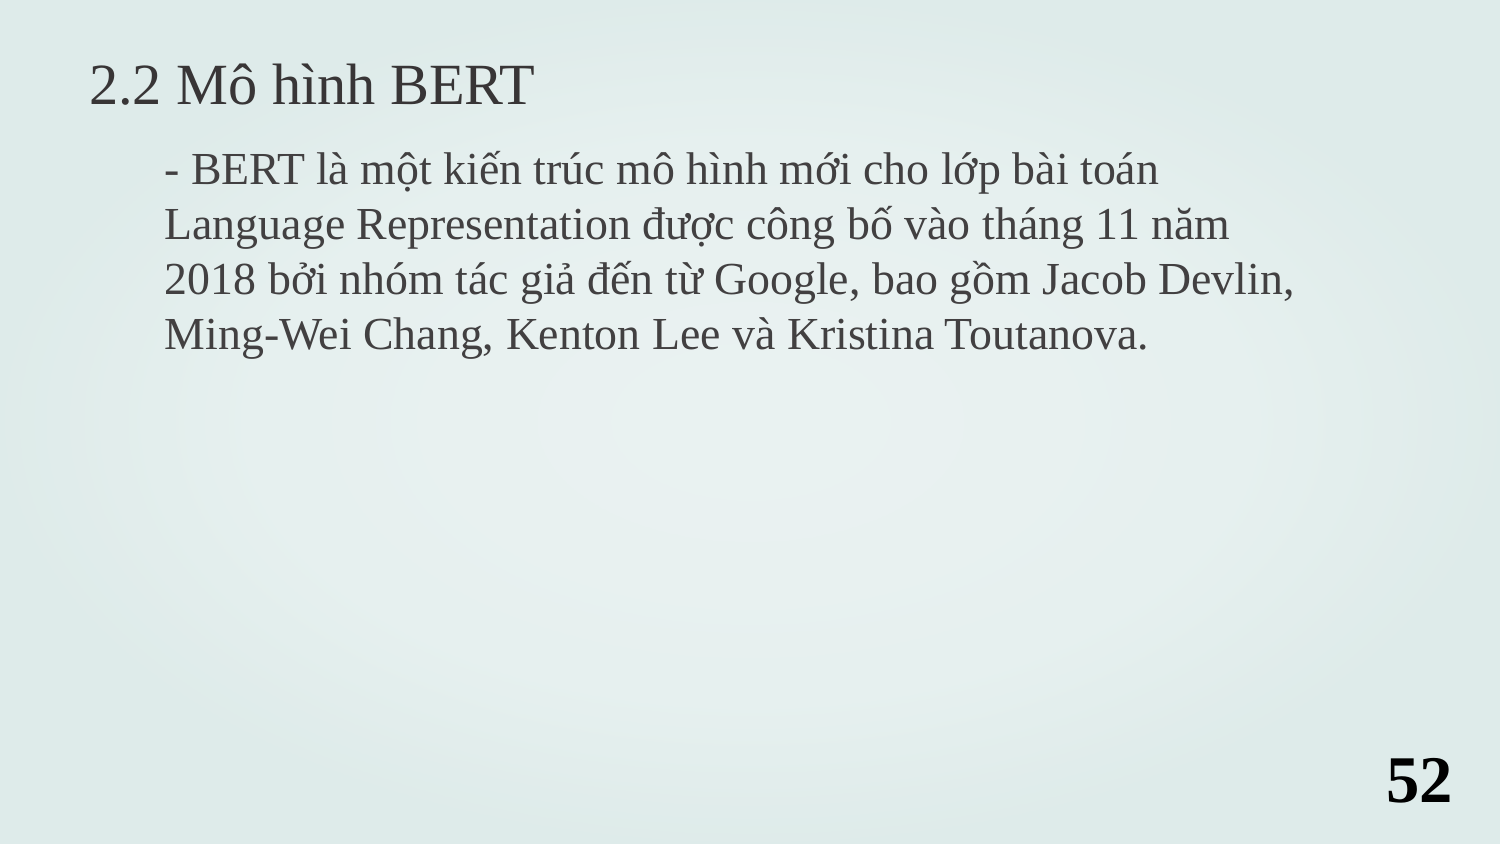

2.2 Mô hình BERT
- BERT là một kiến trúc mô hình mới cho lớp bài toán Language Representation được công bố vào tháng 11 năm 2018 bởi nhóm tác giả đến từ Google, bao gồm Jacob Devlin, Ming-Wei Chang, Kenton Lee và Kristina Toutanova.
52